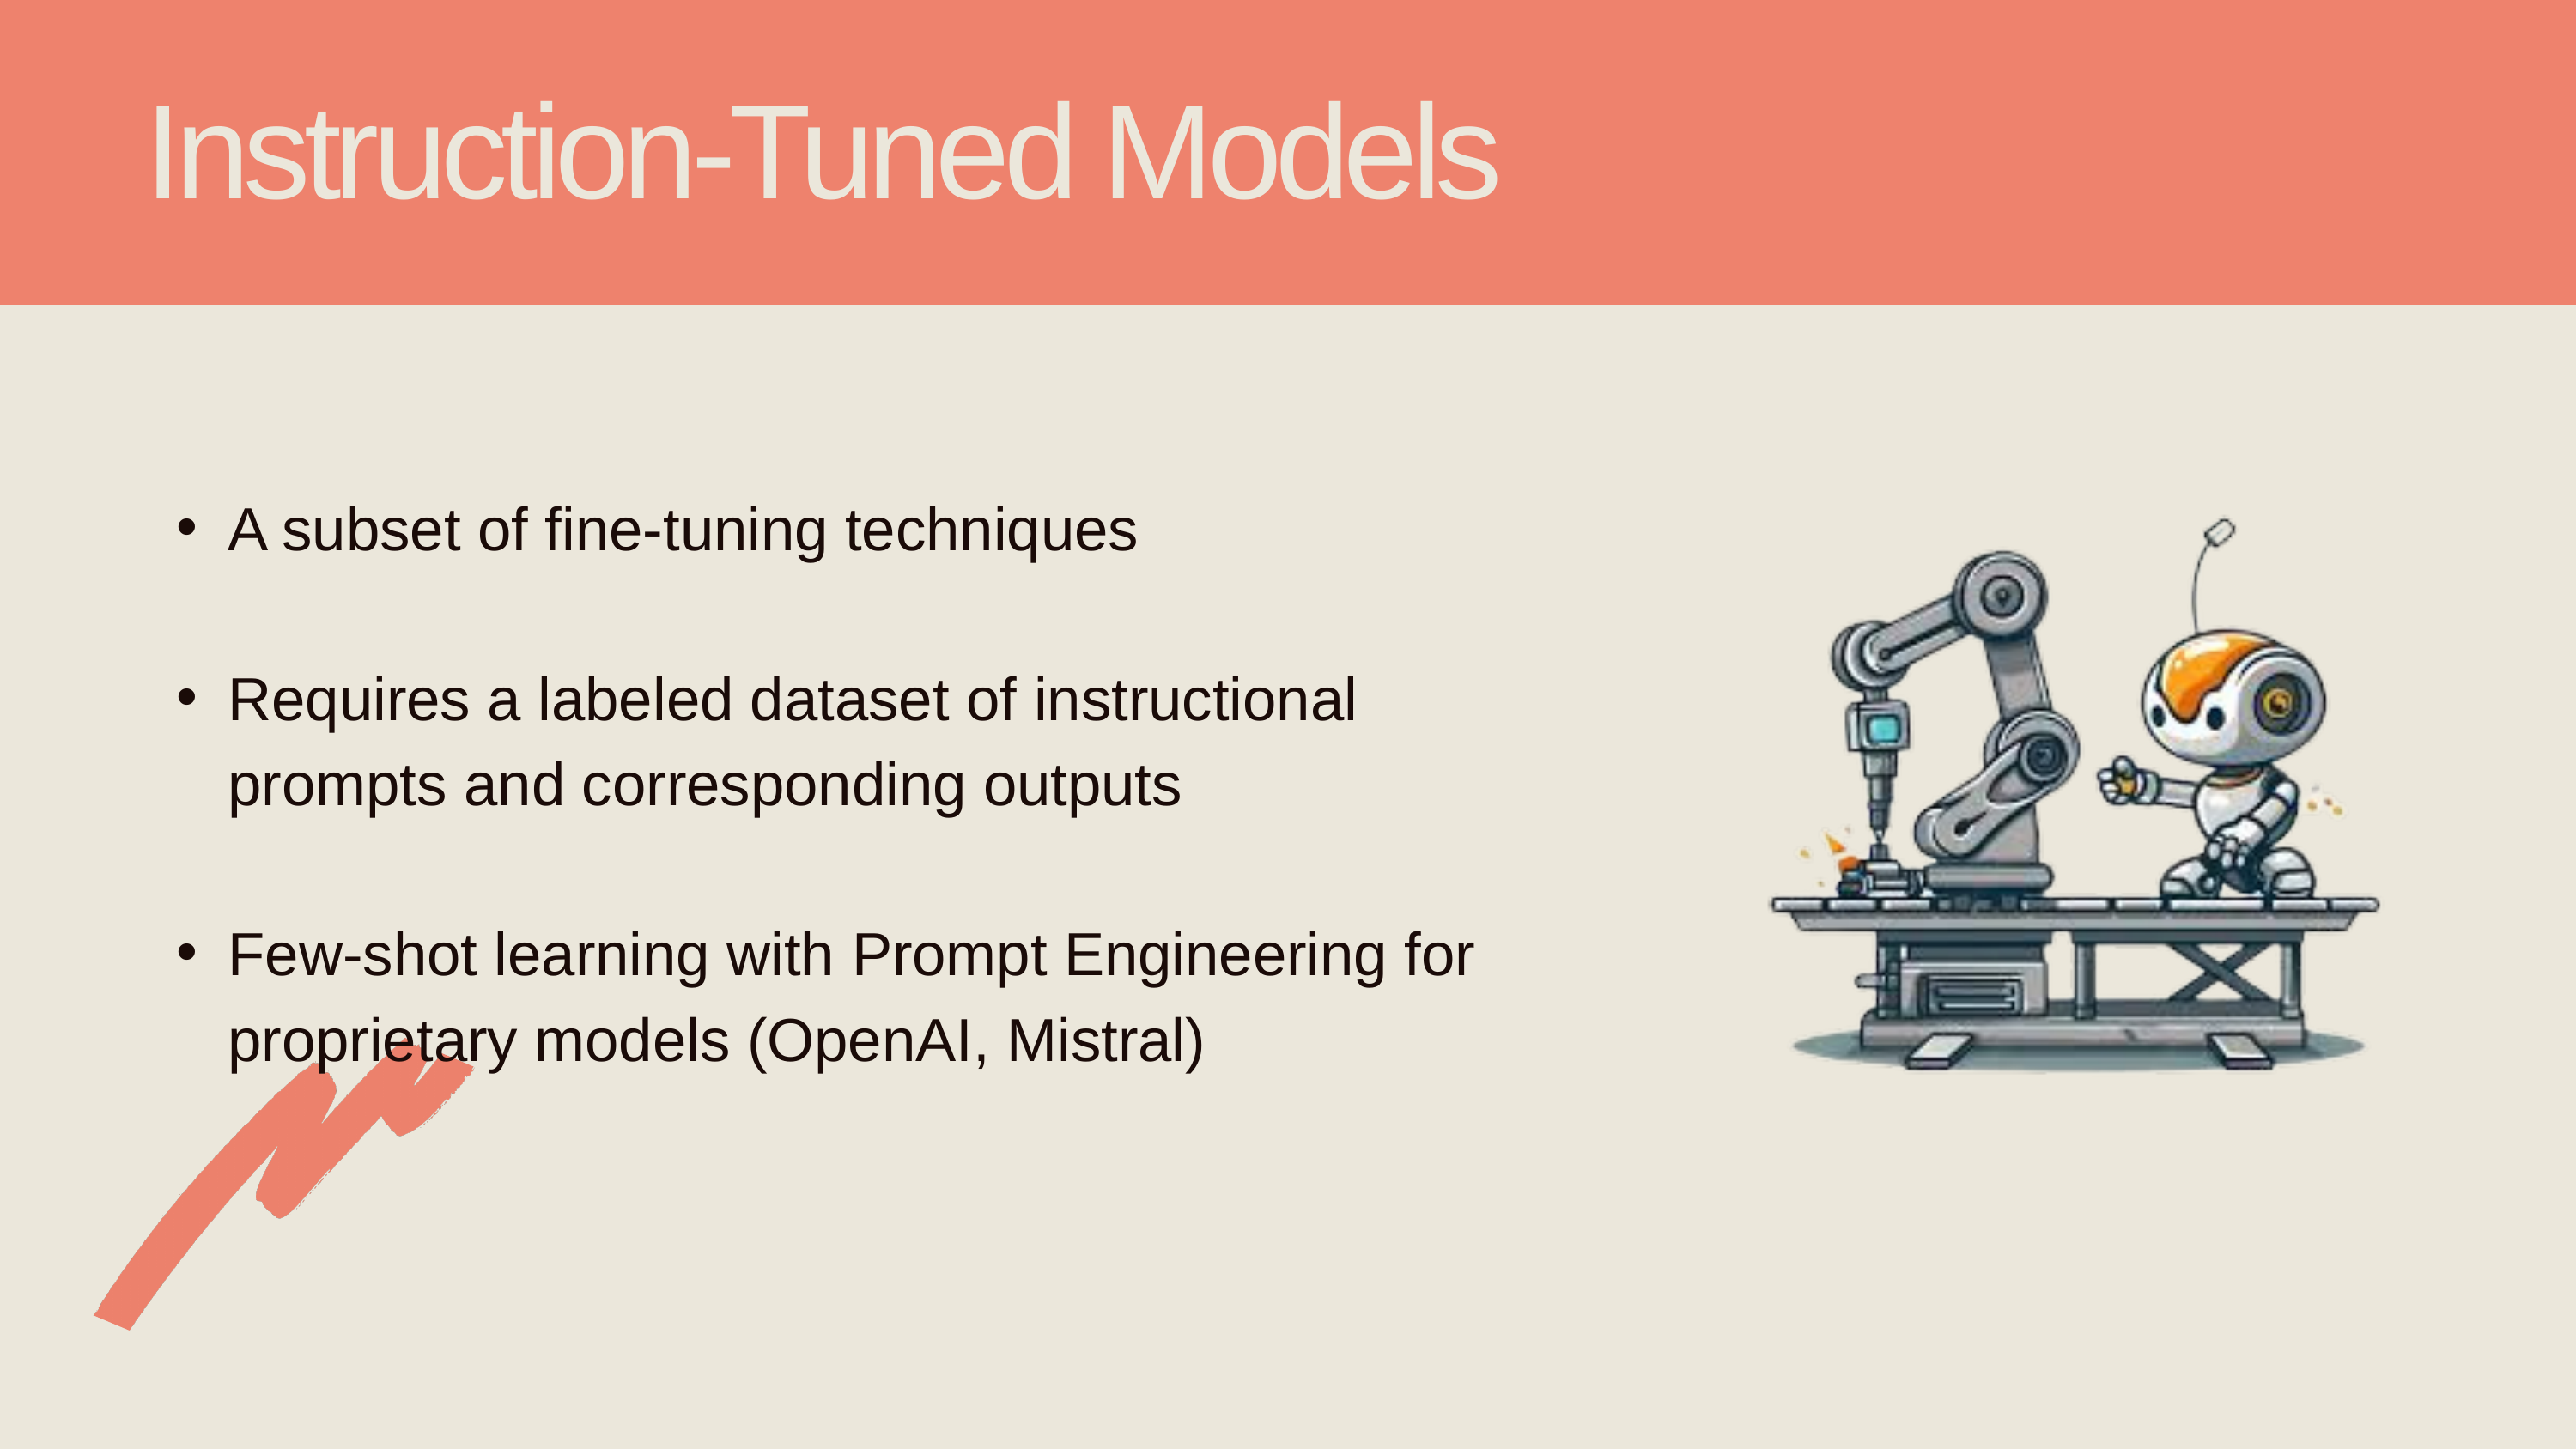

Instruction-Tuned Models

A subset of fine-tuning techniques

Requires a labeled dataset of instructional prompts and corresponding outputs

Few-shot learning with Prompt Engineering for proprietary models (OpenAI, Mistral)